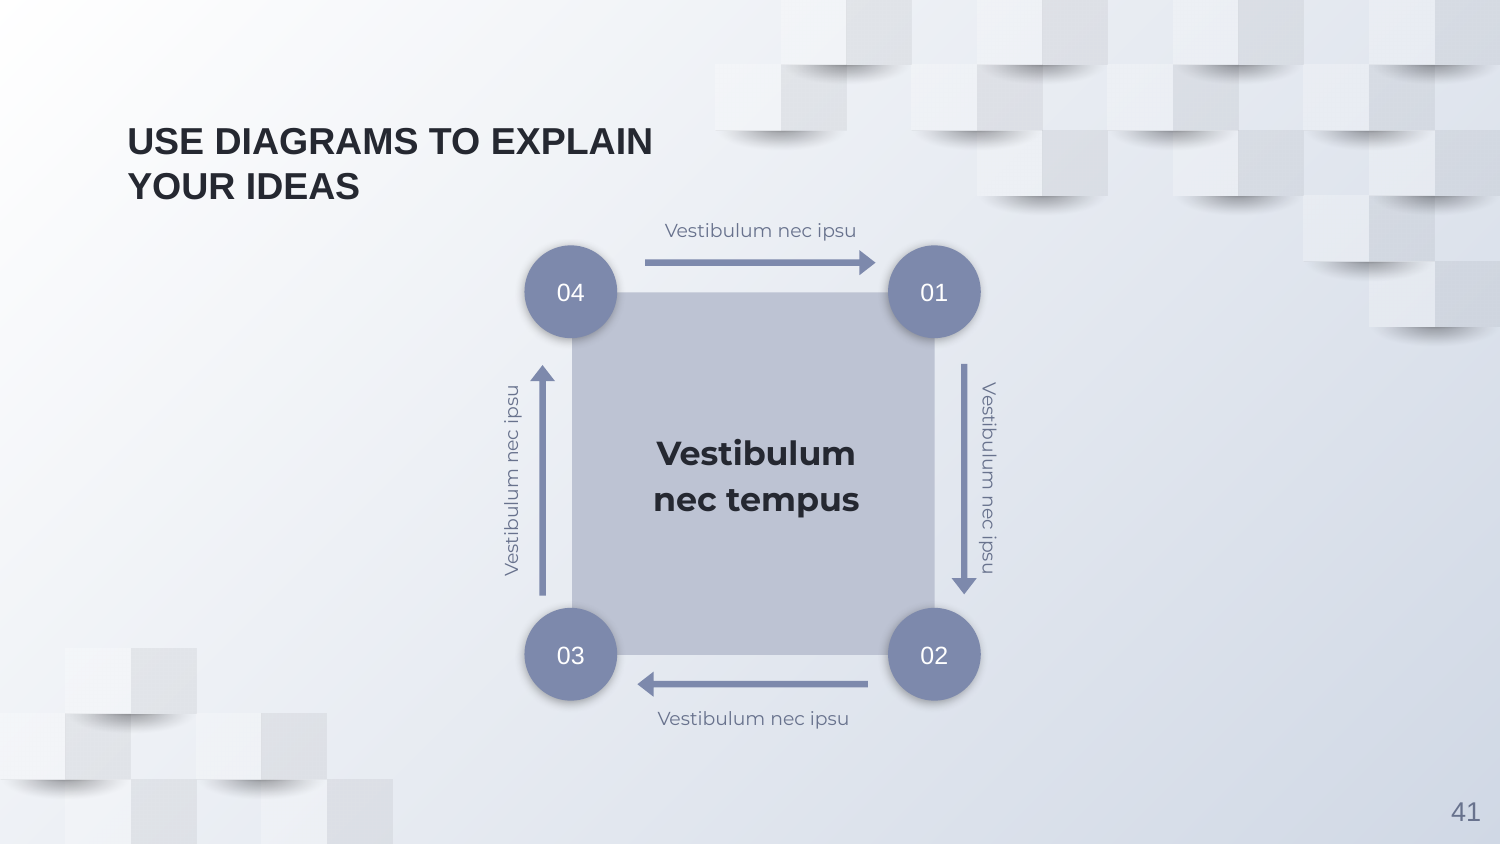

# USE DIAGRAMS TO EXPLAIN YOUR IDEAS
Vestibulum nec ipsu
04

01
Vestibulum nec ipsu

Vestibulum nec tempus
Vestibulum nec ipsu

03
02

Vestibulum nec ipsu
41